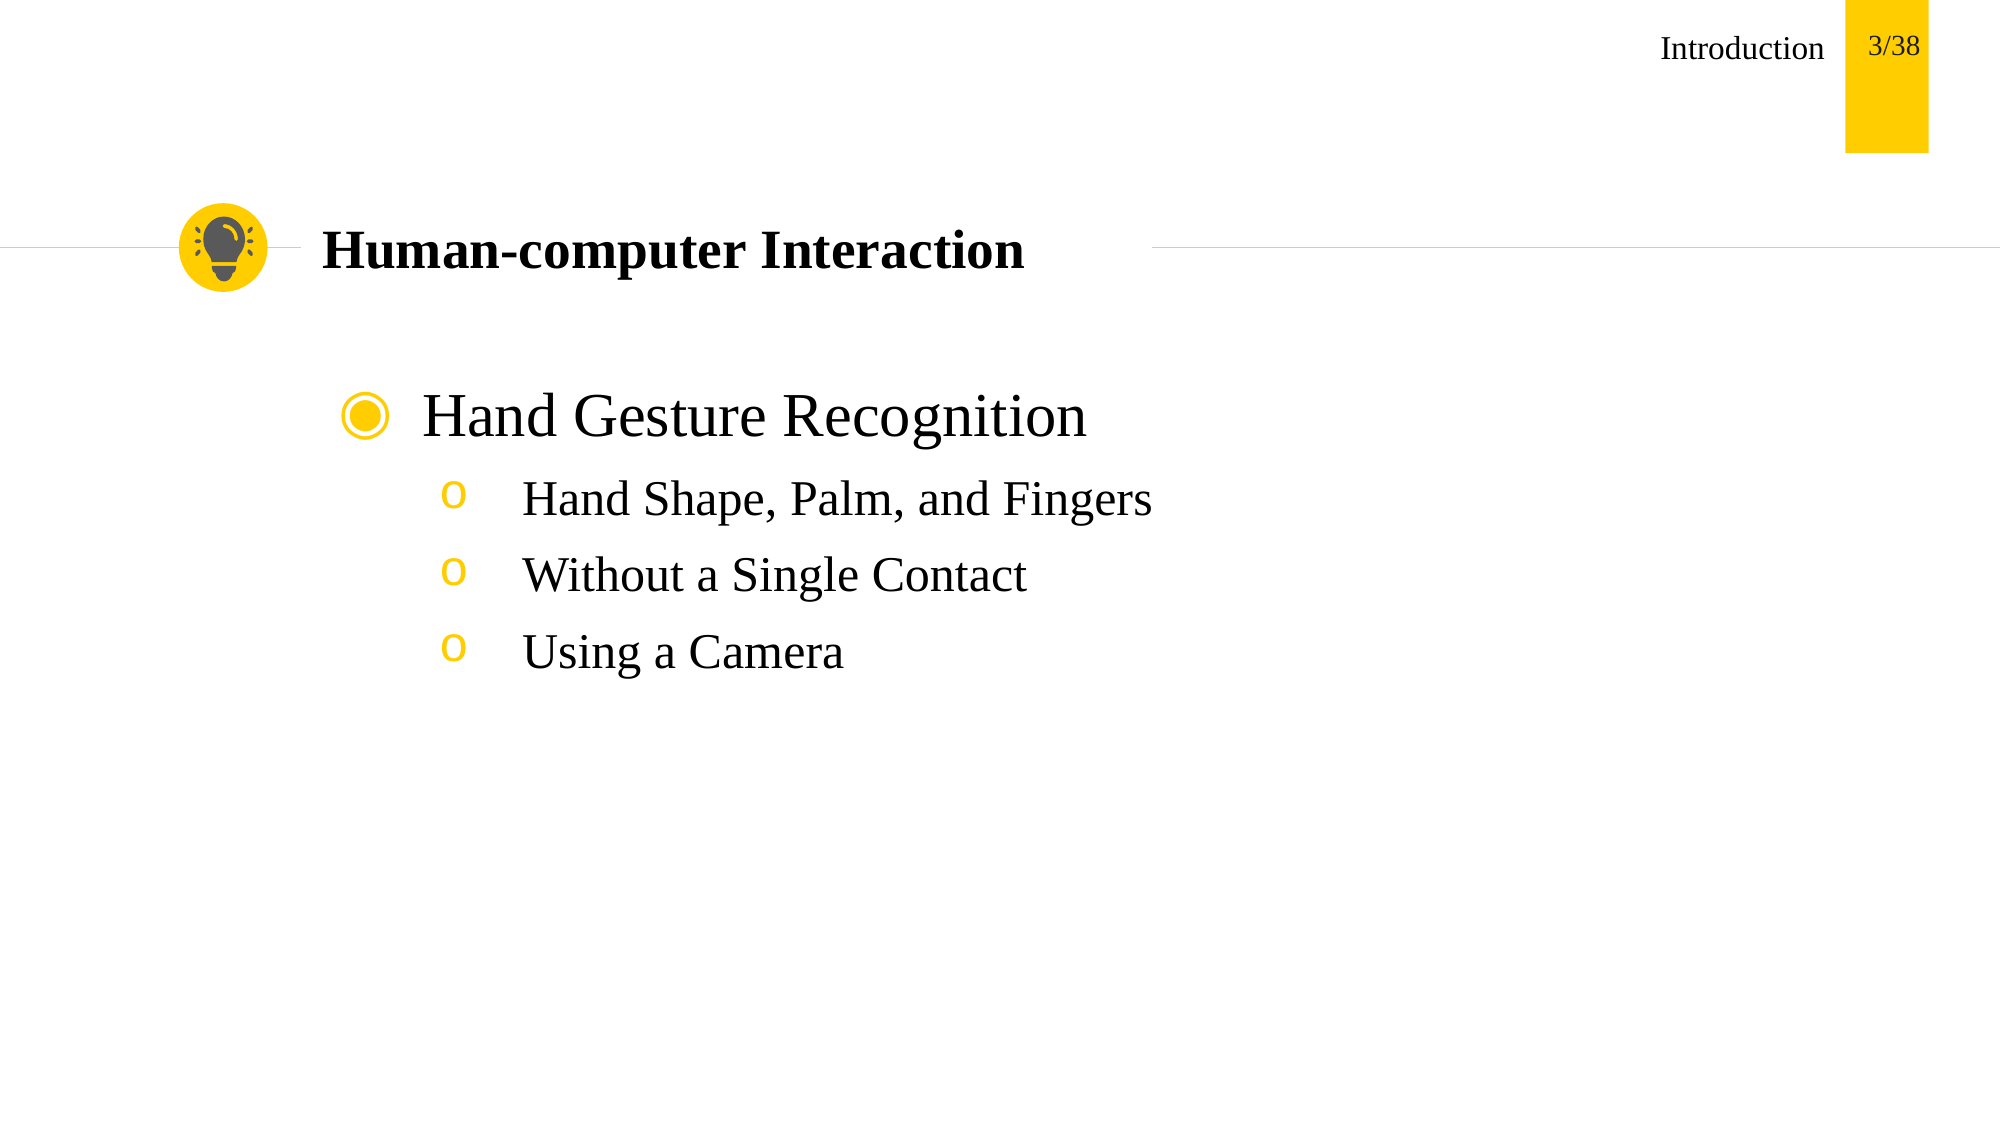

Introduction
3/38
# Human-computer Interaction

Hand Gesture Recognition
Hand Shape, Palm, and Fingers
Without a Single Contact
Using a Camera